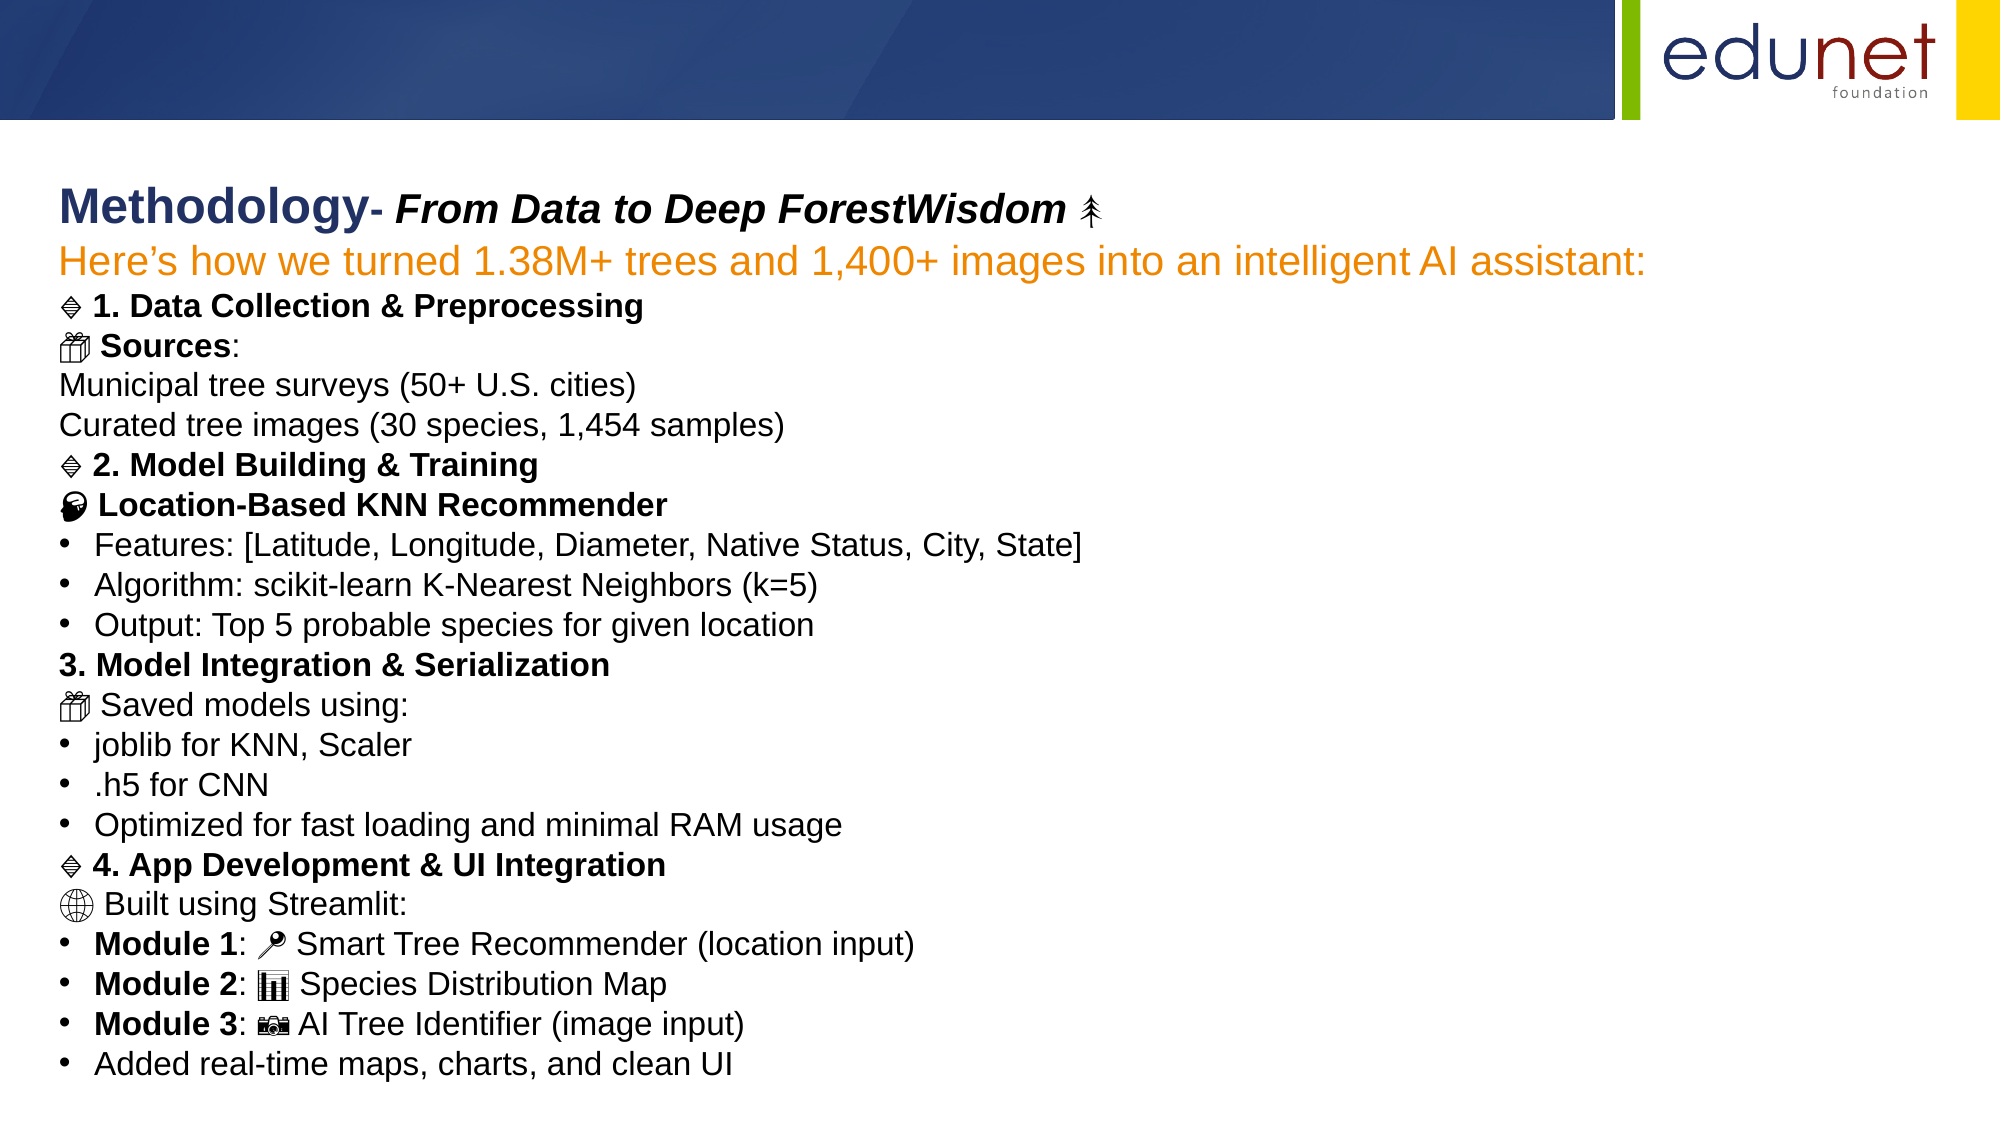

Methodology- From Data to Deep ForestWisdom 🌲
Here’s how we turned 1.38M+ trees and 1,400+ images into an intelligent AI assistant:
🔹 1. Data Collection & Preprocessing
📦 Sources:
Municipal tree surveys (50+ U.S. cities)
Curated tree images (30 species, 1,454 samples)
🔹 2. Model Building & Training
🧠 Location-Based KNN Recommender
Features: [Latitude, Longitude, Diameter, Native Status, City, State]
Algorithm: scikit-learn K-Nearest Neighbors (k=5)
Output: Top 5 probable species for given location
3. Model Integration & Serialization
📦 Saved models using:
joblib for KNN, Scaler
.h5 for CNN
Optimized for fast loading and minimal RAM usage
🔹 4. App Development & UI Integration
🌐 Built using Streamlit:
Module 1: 📍 Smart Tree Recommender (location input)
Module 2: 📊 Species Distribution Map
Module 3: 📷 AI Tree Identifier (image input)
Added real-time maps, charts, and clean UI